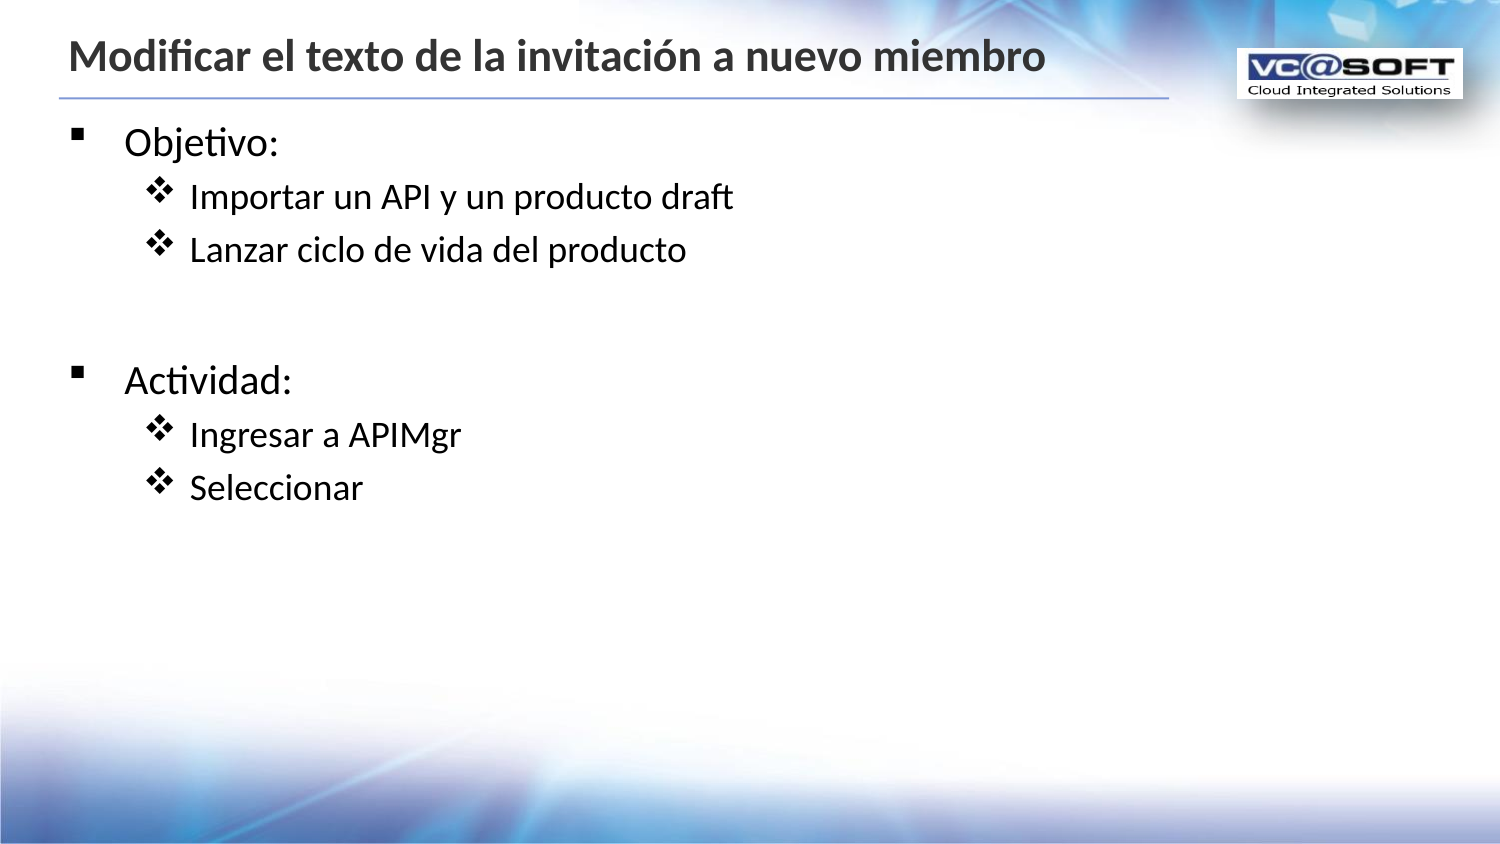

# Modificar el texto de la invitación a nuevo miembro
Objetivo:
Importar un API y un producto draft
Lanzar ciclo de vida del producto

Actividad:
Ingresar a APIMgr
Seleccionar